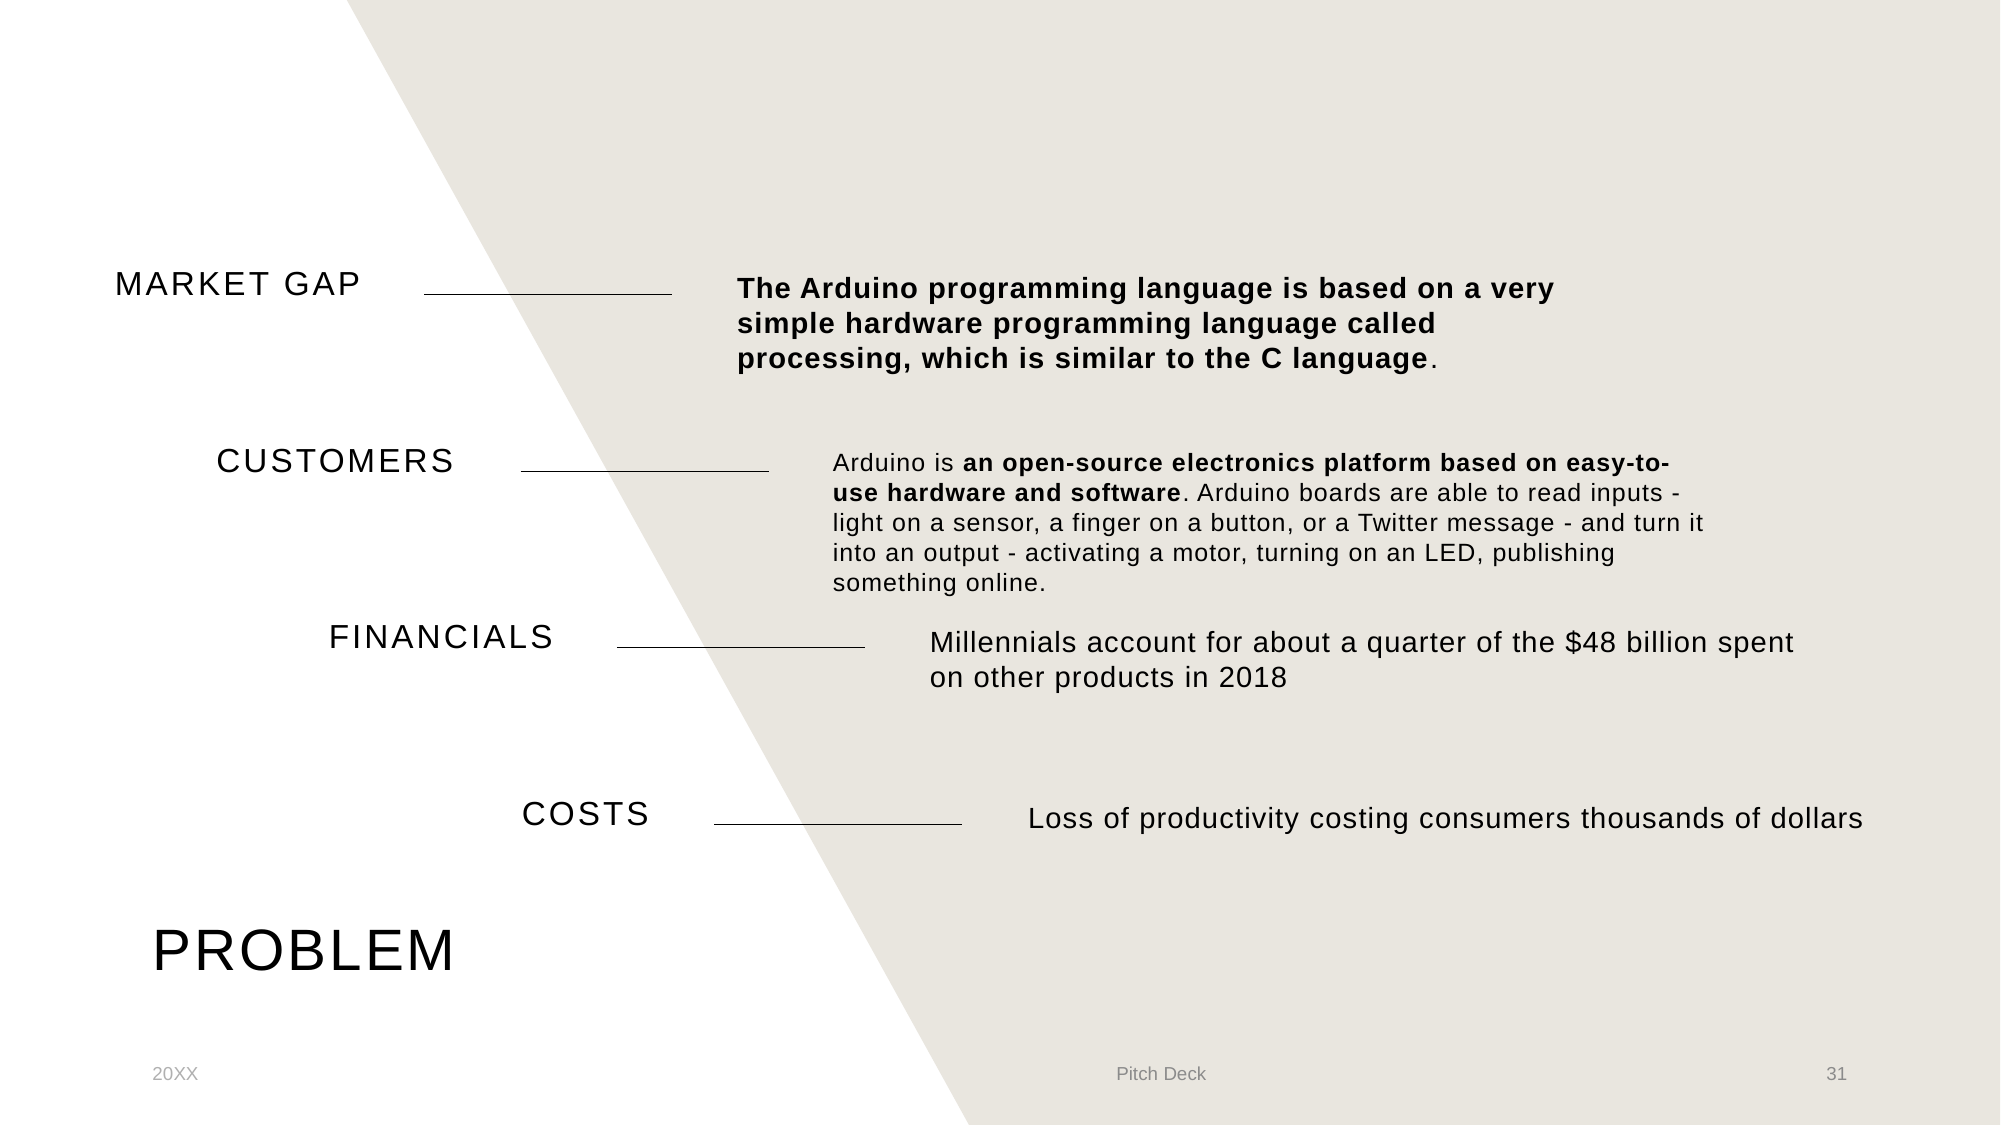

MARKET GAP
The Arduino programming language is based on a very simple hardware programming language called processing, which is similar to the C language.
CUSTOMERS
Arduino is an open-source electronics platform based on easy-to-use hardware and software. Arduino boards are able to read inputs - light on a sensor, a finger on a button, or a Twitter message - and turn it into an output - activating a motor, turning on an LED, publishing something online.
FINANCIALS
Millennials account for about a quarter of the $48 billion spent on other products in 2018

COSTS
Loss of productivity costing consumers thousands of dollars

# PROBLEM
20XX
Pitch Deck
31